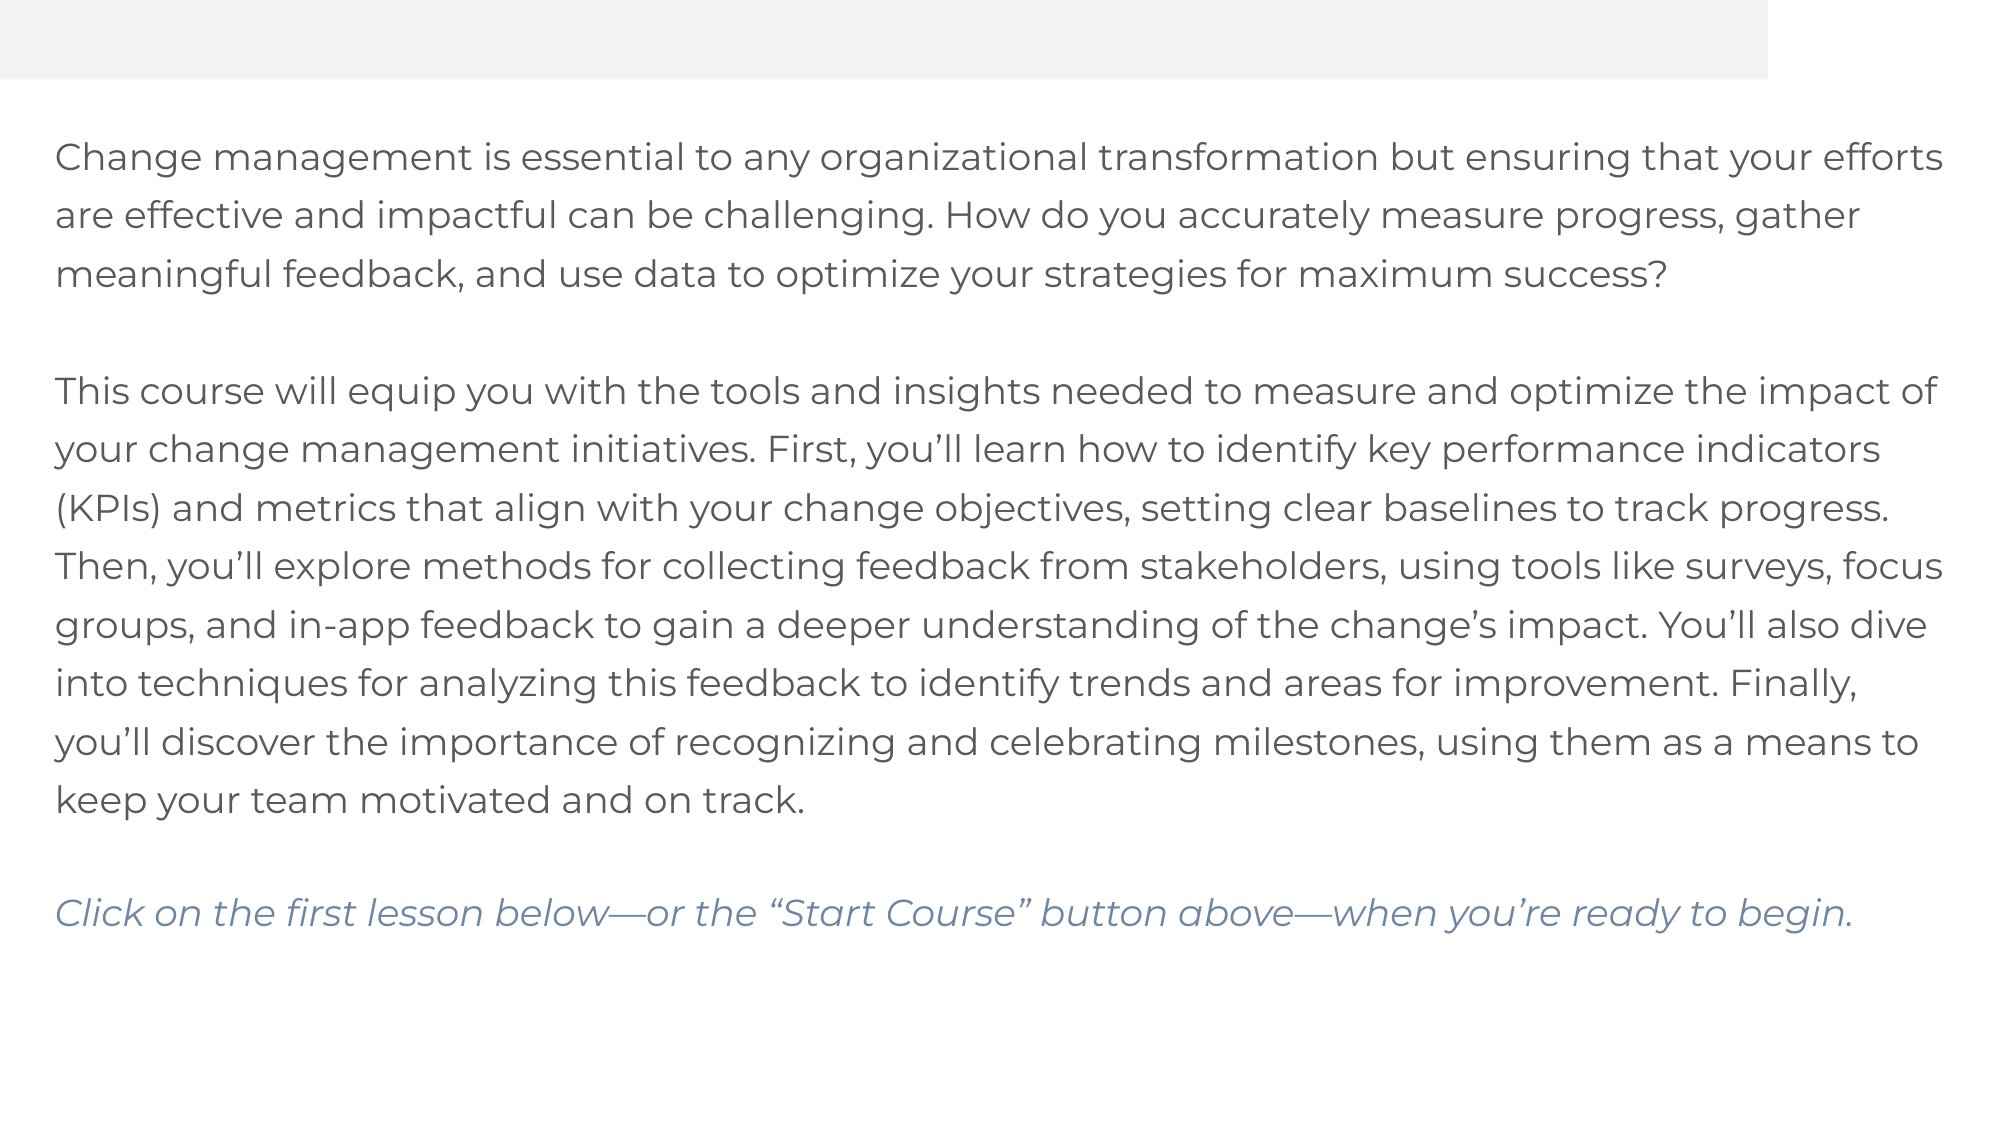

Change management is essential to any organizational transformation but ensuring that your efforts are effective and impactful can be challenging. How do you accurately measure progress, gather meaningful feedback, and use data to optimize your strategies for maximum success?

This course will equip you with the tools and insights needed to measure and optimize the impact of your change management initiatives. First, you’ll learn how to identify key performance indicators (KPIs) and metrics that align with your change objectives, setting clear baselines to track progress. Then, you’ll explore methods for collecting feedback from stakeholders, using tools like surveys, focus groups, and in-app feedback to gain a deeper understanding of the change’s impact. You’ll also dive into techniques for analyzing this feedback to identify trends and areas for improvement. Finally, you’ll discover the importance of recognizing and celebrating milestones, using them as a means to keep your team motivated and on track.
Click on the first lesson below—or the “Start Course” button above—when you’re ready to begin.